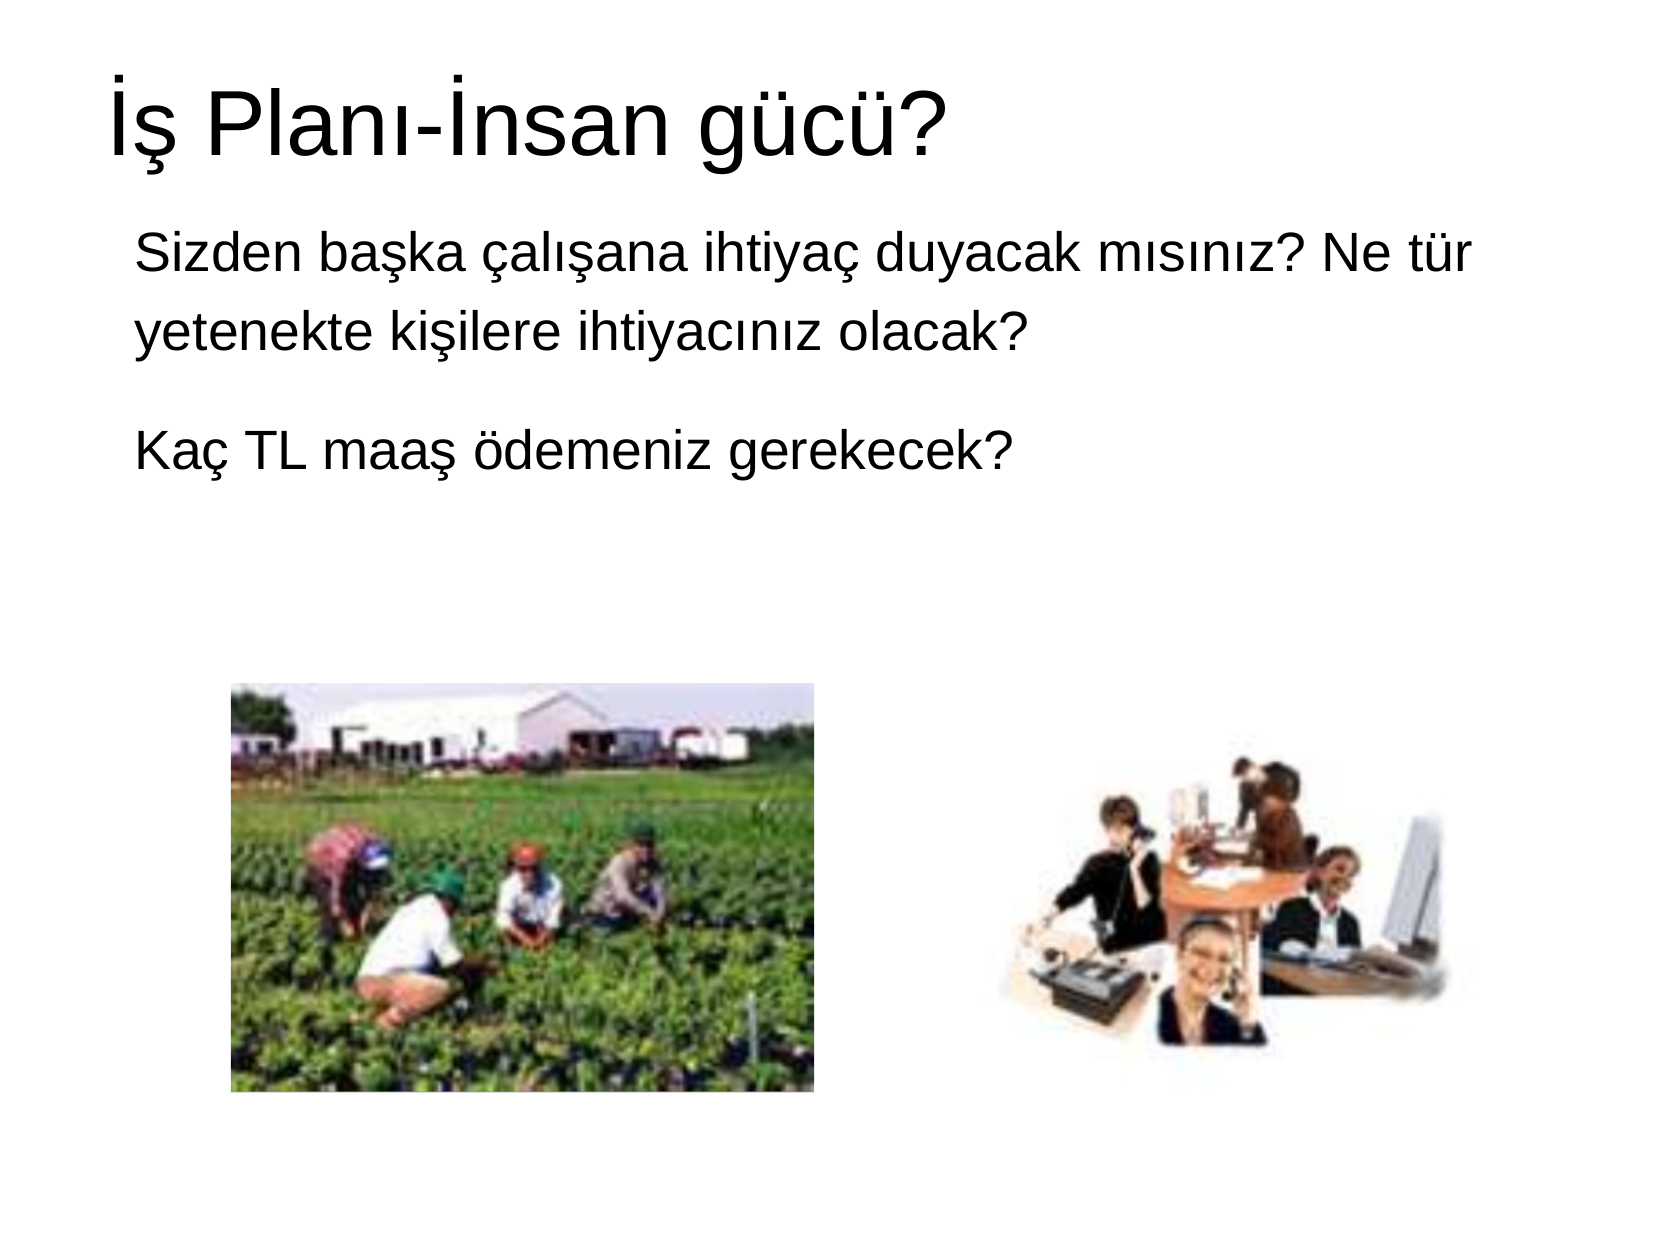

# İş Planı-İnsan gücü?
Sizden başka çalışana ihtiyaç duyacak mısınız? Ne tür yetenekte kişilere ihtiyacınız olacak?
Kaç TL maaş ödemeniz gerekecek?